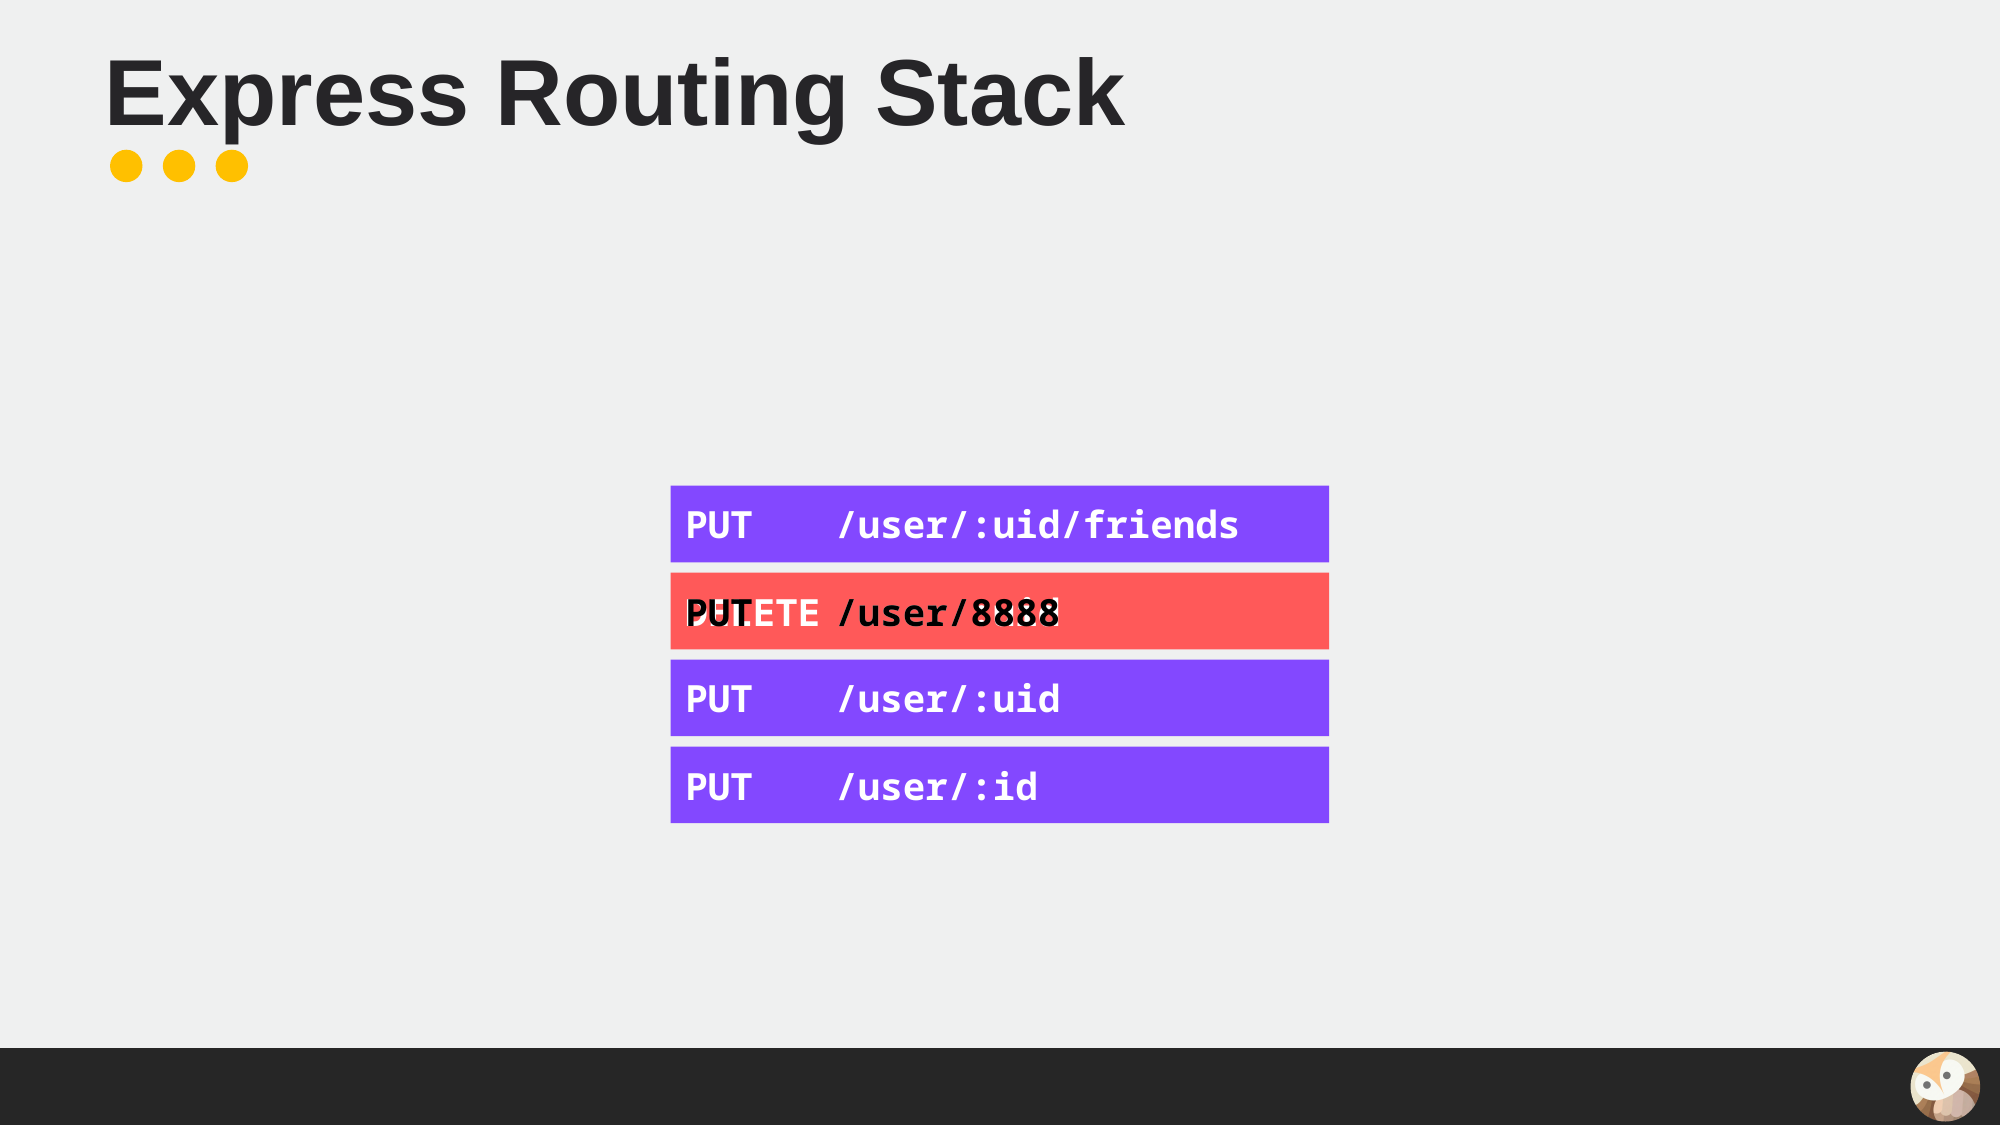

# Express Routing Stack
PUT 	/user/:uid/friends
DELETE	/user/:uid
PUT 	/user/8888
PUT 	/user/:uid
PUT 	/user/:id